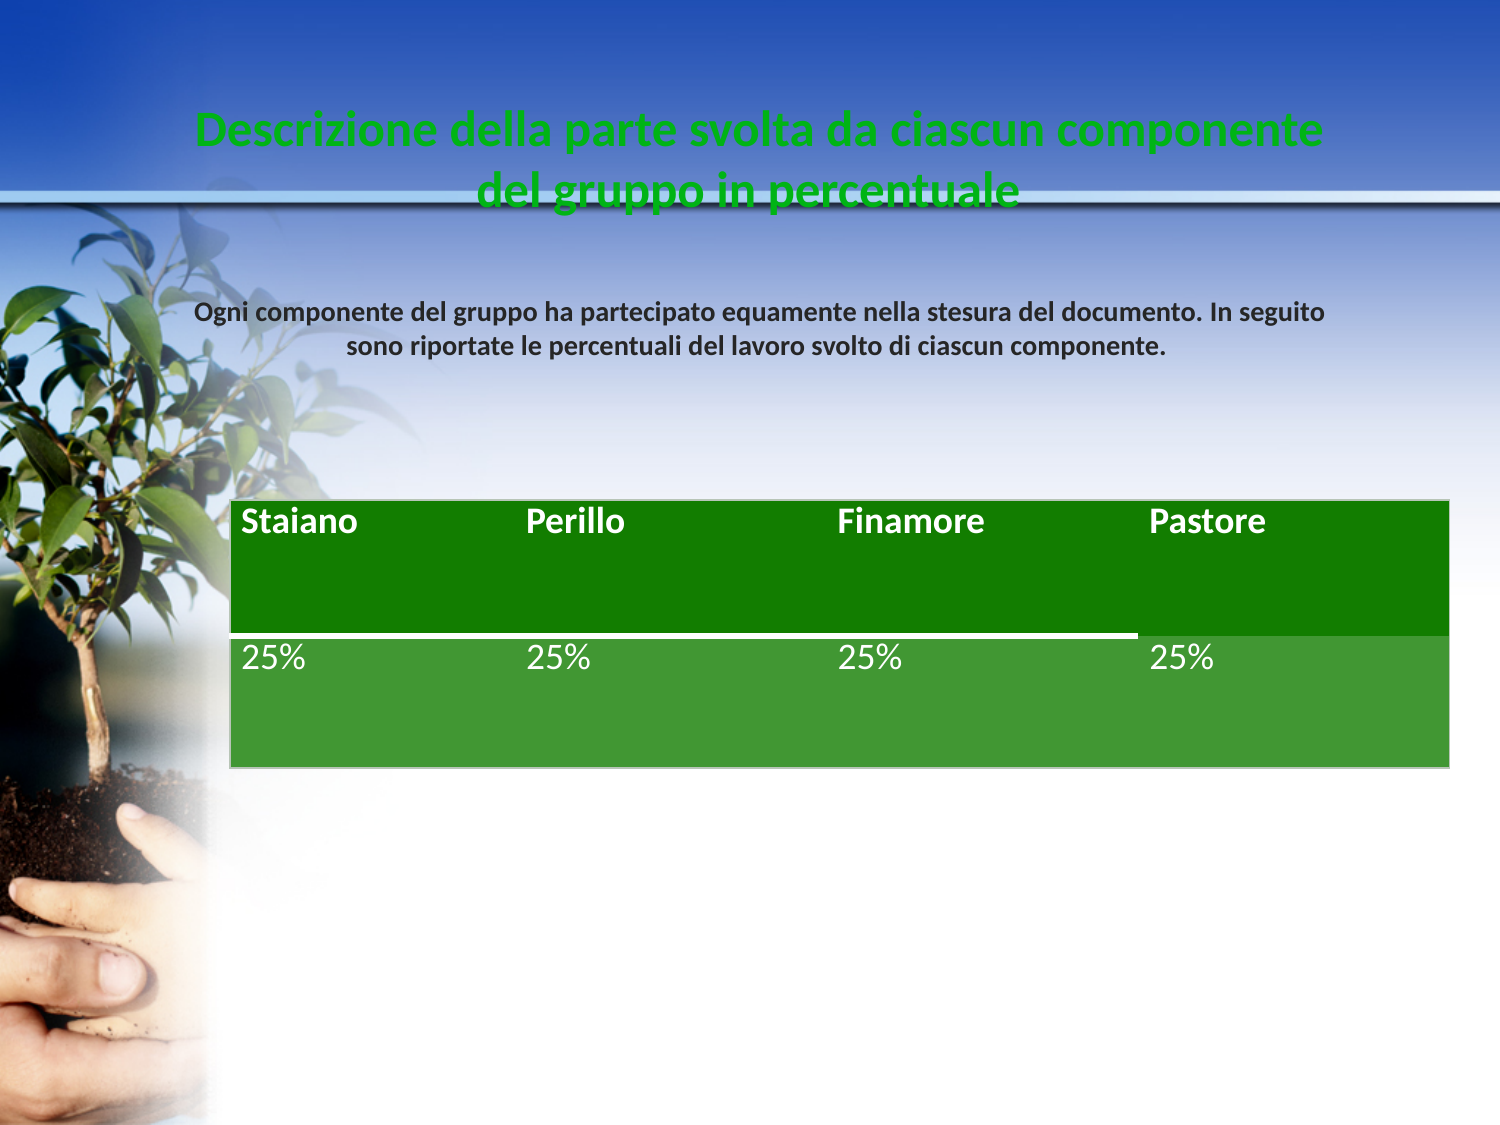

# Descrizione della parte svolta da ciascun componente del gruppo in percentuale Ogni componente del gruppo ha partecipato equamente nella stesura del documento. In seguito sono riportate le percentuali del lavoro svolto di ciascun componente.
| Staiano | Perillo | Finamore | Pastore |
| --- | --- | --- | --- |
| 25% | 25% | 25% | 25% |